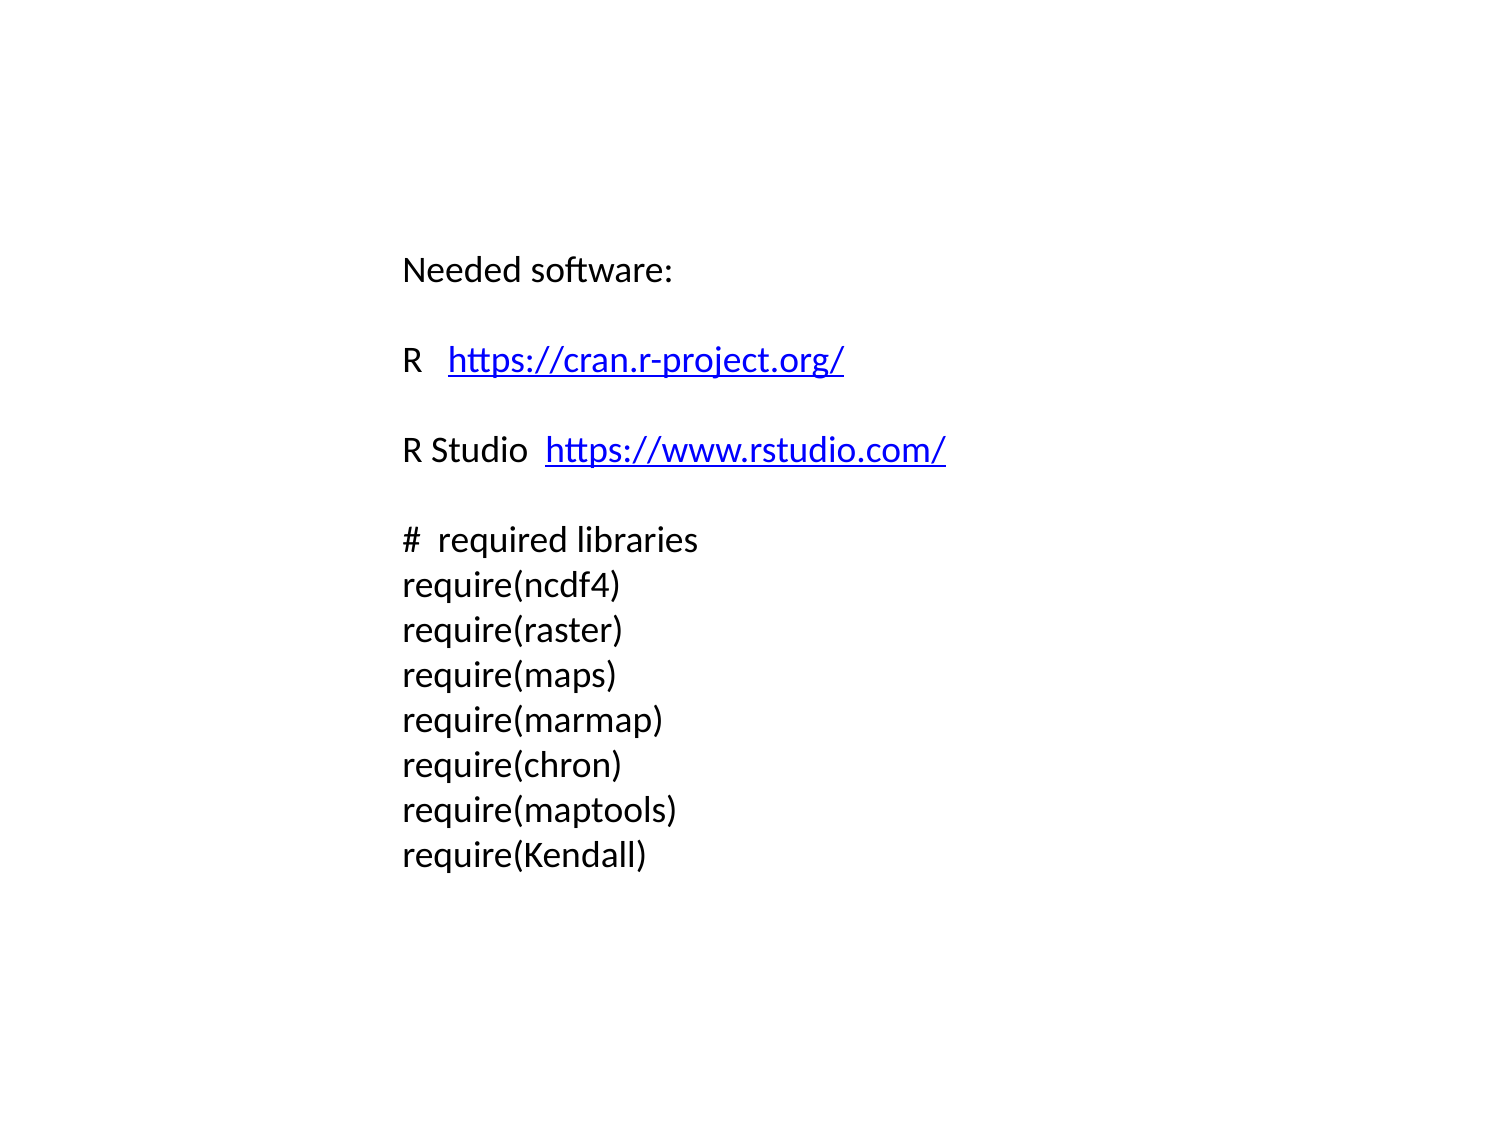

Needed software:

R   https://cran.r-project.org/

R Studio  https://www.rstudio.com/

#  required libraries
require(ncdf4)
require(raster)
require(maps)
require(marmap)
require(chron)
require(maptools)
require(Kendall)